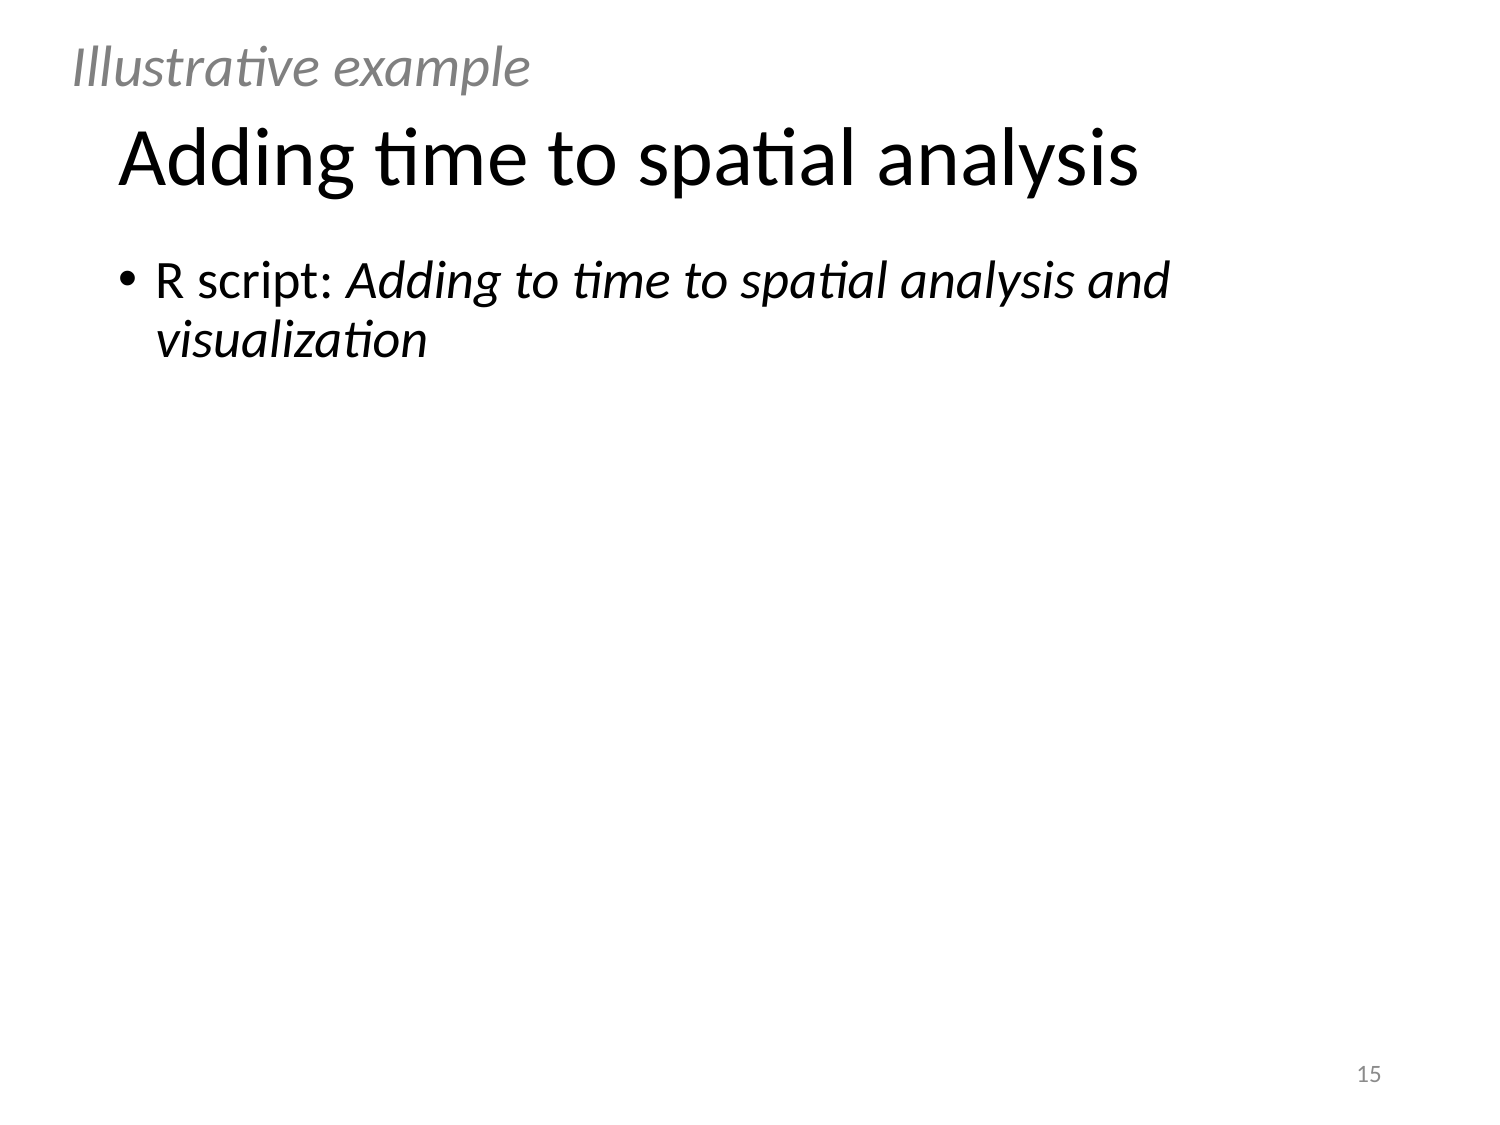

Illustrative example
# Adding time to spatial analysis
R script: Adding to time to spatial analysis and visualization
15